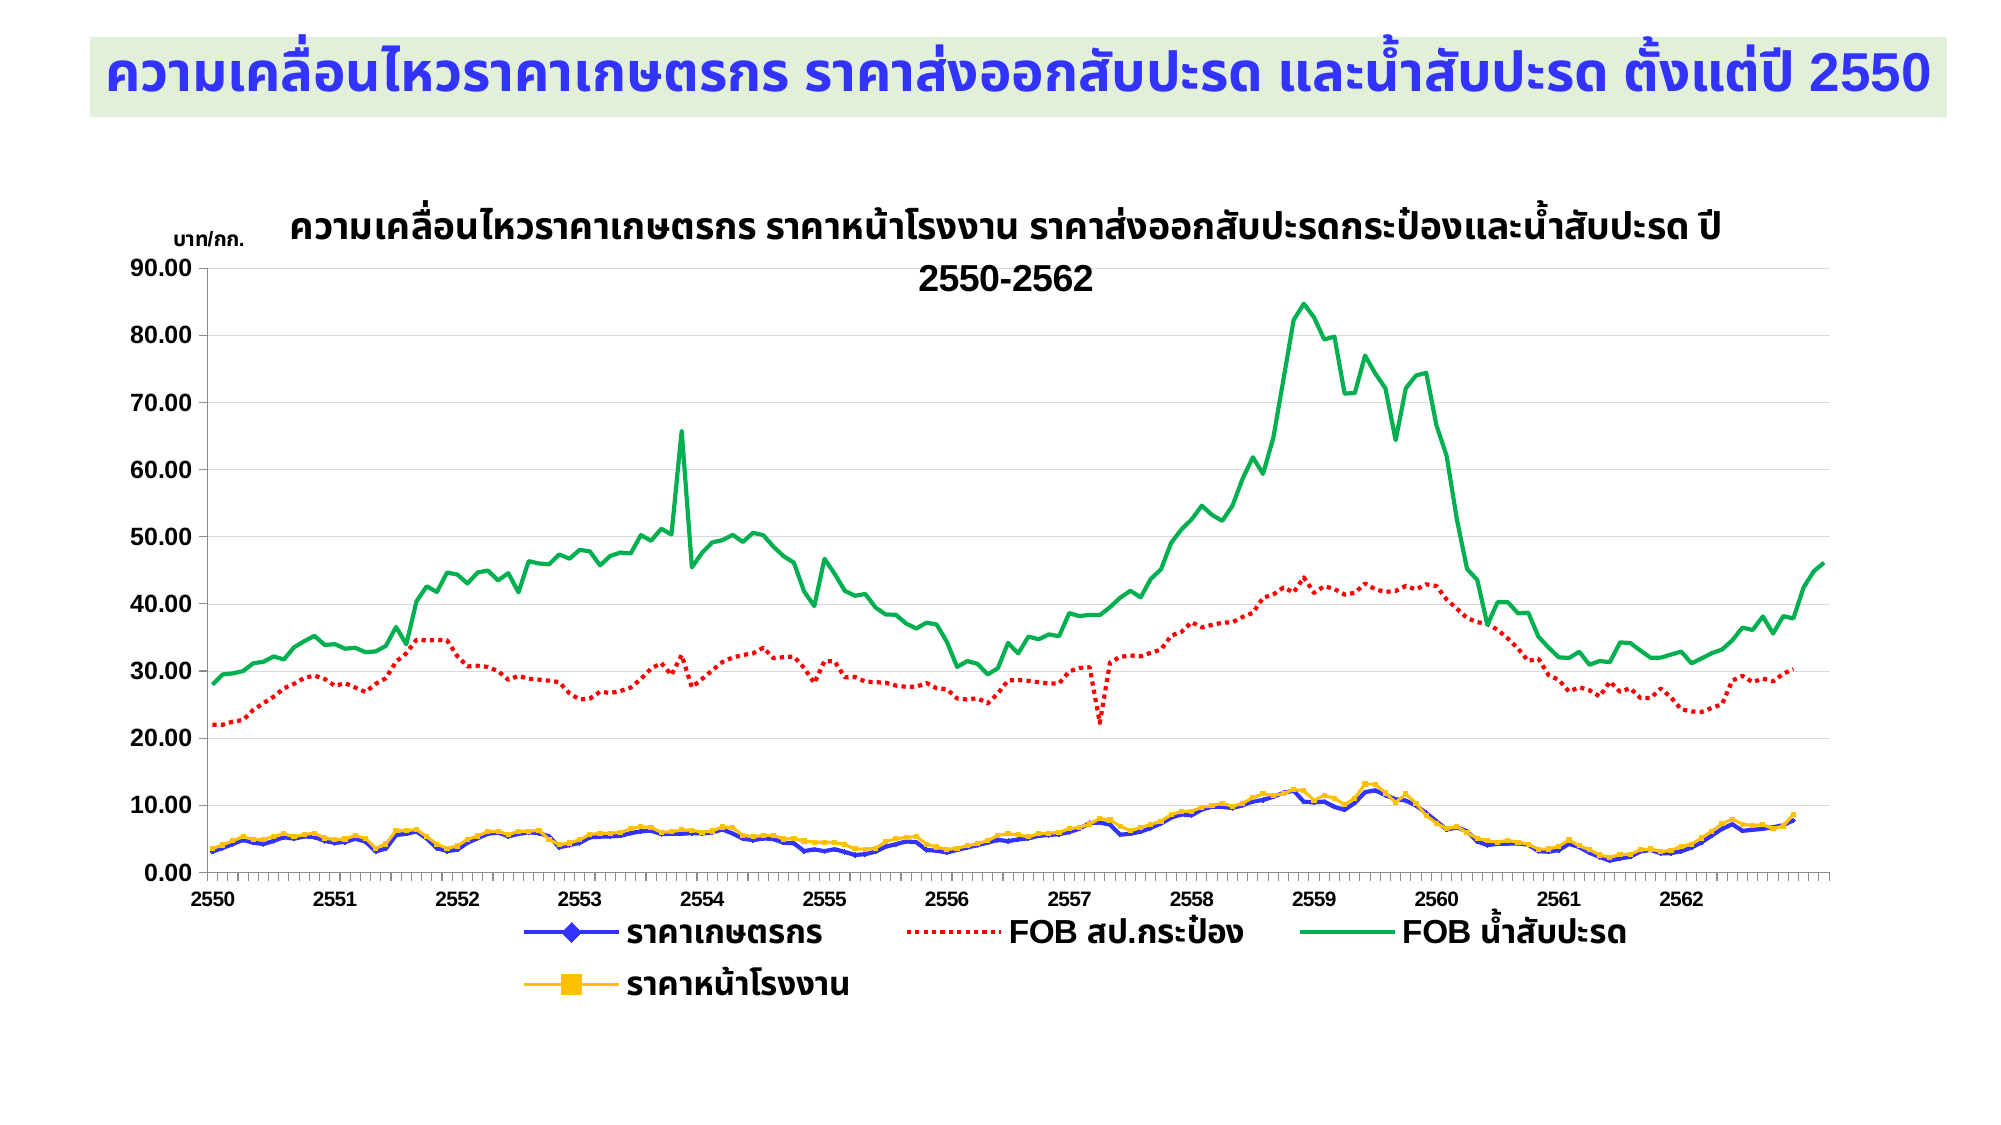

ความเคลื่อนไหวราคาเกษตรกร ราคาส่งออกสับปะรด และน้ำสับปะรด ตั้งแต่ปี 2550

### Chart: ความเคลื่อนไหวราคาเกษตรกร ราคาหน้าโรงงาน ราคาส่งออกสับปะรดกระป๋องและน้ำสับปะรด ปี 2550-2562

| Category | ราคาเกษตรกร | FOB สป.กระป๋อง | FOB น้ำสับปะรด | ราคาหน้าโรงงาน |
|---|---|---|---|---|
| 2550 | 3.1 | 21.986395031033254 | 27.954803544368602 | 3.574056277056277 |
|  | 3.64 | 21.98257801569913 | 29.483898716752336 | 4.085240993107775 |
|  | 4.23 | 22.469705596823264 | 29.636428314484114 | 4.7047649632975705 |
|  | 4.84 | 22.696784328655664 | 29.977128295852605 | 5.3181627966976315 |
|  | 4.42 | 24.197395744911624 | 31.14768486752244 | 4.914307866591607 |
|  | 4.23 | 25.19512584964259 | 31.37062889285761 | 4.914902072374613 |
|  | 4.68 | 26.173236935074026 | 32.15840299545111 | 5.3565191458760495 |
|  | 5.25 | 27.407313161488645 | 31.70967749293293 | 5.7345330409356725 |
|  | 5.02 | 28.091248077113622 | 33.523109005116645 | 5.299045554226475 |
|  | 5.35 | 28.960459135435265 | 34.42953978611826 | 5.6416130258219415 |
|  | 5.26 | 29.310183364506837 | 35.23177693368527 | 5.84189400774664 |
|  | 4.6899999999999995 | 28.808256576196086 | 33.873151677359495 | 5.1169312865497 |
| 2551 | 4.39 | 27.78489002964828 | 33.999166464629056 | 4.864056277056261 |
|  | 4.53 | 28.18492783915342 | 33.30839931071019 | 4.9752409931077795 |
|  | 5.01 | 27.524335891782627 | 33.45002506244933 | 5.484764963297572 |
|  | 4.59 | 26.867138500055802 | 32.789206629052146 | 5.0681627966976315 |
|  | 3.12 | 28.07075129494557 | 32.91829105632721 | 3.614307866591617 |
|  | 3.54 | 28.931258460986747 | 33.73524245674765 | 4.2249020723746105 |
|  | 5.56 | 31.37365322640253 | 36.555795124562216 | 6.236519145876054 |
|  | 5.74 | 32.63336185882435 | 33.963243351473146 | 6.224533040935667 |
|  | 6.1 | 34.64607502014633 | 40.35437446135763 | 6.379045554226475 |
|  | 5.04 | 34.55056285025775 | 42.61231790886166 | 5.331613025821943 |
|  | 3.62 | 34.6114090373482 | 41.75625964475634 | 4.20189400774664 |
|  | 3.17 | 34.56572575809979 | 44.66277451932881 | 3.596931286549707 |
| 2552 | 3.3699999999999997 | 32.214149019141104 | 44.37558258672494 | 3.9299999999999997 |
|  | 4.41 | 30.668933322026067 | 43.03460865763761 | 4.92 |
|  | 5.09 | 30.77129788121539 | 44.67195738053465 | 5.429545454545455 |
|  | 5.75 | 30.594350431616274 | 44.966919644109524 | 6.066666666666666 |
|  | 5.930000000000002 | 29.977456817929433 | 43.49755435251981 | 6.1205882352941146 |
|  | 5.37 | 28.684970285949127 | 44.57128020408249 | 5.632575757575747 |
|  | 5.73 | 29.272398525183 | 41.70071204821328 | 6.1090909090909085 |
|  | 5.970000000000002 | 28.846251871249347 | 46.367465740708305 | 6.1335526315789455 |
|  | 5.84 | 28.701823977476288 | 46.023685752493186 | 6.261363636363644 |
|  | 5.3599999999999985 | 28.556298492027604 | 45.885919986236374 | 4.923809523809529 |
|  | 3.73 | 28.33004740305678 | 47.366263946008836 | 4.114285714285708 |
|  | 4.08 | 26.67242130749815 | 46.72250980754431 | 4.377368421052641 |
| 2553 | 4.38 | 25.746093813917323 | 48.03889081547764 | 4.854056277056264 |
|  | 5.23 | 25.890780681129815 | 47.81644435244899 | 5.675240993107773 |
|  | 5.3199999999999985 | 26.88984495125731 | 45.73058179851329 | 5.7947649632975695 |
|  | 5.37 | 26.714235265544435 | 47.13341515116167 | 5.848162796697632 |
|  | 5.44 | 27.011821216462845 | 47.65046682648188 | 5.9343078665916105 |
|  | 5.84 | 27.51212540890668 | 47.510032706373615 | 6.5249020723746085 |
|  | 6.1199999999999966 | 28.79781697297823 | 50.23948669038777 | 6.796519145876054 |
|  | 6.21 | 30.348310146210704 | 49.397055117665495 | 6.694533040935667 |
|  | 5.6899999999999995 | 31.173024361061 | 51.192101443809335 | 5.969045554226476 |
|  | 5.770000000000001 | 29.407825518276468 | 50.33144883256488 | 6.061613025821941 |
|  | 5.75 | 32.380000351246736 | 65.76922938918577 | 6.33189400774664 |
|  | 5.85 | 27.578215231577243 | 45.42906203862536 | 6.276931286549706 |
| 2554 | 5.79 | 28.81713007722249 | 47.62174486101715 | 5.989999999999998 |
|  | 5.96 | 30.09268202177327 | 49.15213668602688 | 6.166666666666666 |
|  | 6.39 | 31.330641749297904 | 49.49778713232393 | 6.773809523809532 |
|  | 5.78 | 31.99871251386308 | 50.27728197413683 | 6.683333333333339 |
|  | 5.03 | 32.3767278784793 | 49.22439121175233 | 5.486111111111113 |
|  | 4.81 | 32.62113804672866 | 50.58713047612401 | 5.342857142857142 |
|  | 5.05 | 33.4698924857186 | 50.23098714696869 | 5.483333333333342 |
|  | 4.98 | 31.891895712291106 | 48.497057664800735 | 5.53 |
|  | 4.4 | 32.052027980884674 | 47.10041397406868 | 4.9821022727272695 |
|  | 4.34 | 32.149166277143124 | 46.13158581326632 | 5.016666666666668 |
|  | 3.17 | 30.47358993174899 | 41.85479539343849 | 4.658333333333333 |
|  | 3.4299999999999997 | 28.18385430388682 | 39.654101225681394 | 4.5 |
| 2555 | 3.16 | 31.47476937327374 | 46.71722805269533 | 4.4875 |
|  | 3.4499999999999997 | 31.424372682750587 | 44.46697266597276 | 4.428571428571429 |
|  | 3.04 | 29.05833109853899 | 41.9347688547119 | 4.1306818181818175 |
|  | 2.59 | 29.104456105533387 | 41.202764760673475 | 3.5 |
|  | 2.71 | 28.413524444478387 | 41.46142060513025 | 3.455263157894737 |
|  | 3.09 | 28.32938359024859 | 39.45156794155997 | 3.5880952380952382 |
|  | 3.8299999999999987 | 28.24720779805839 | 38.41641548600834 | 4.578571428571429 |
|  | 4.1899999999999995 | 27.821214342557624 | 38.364365019348725 | 5.005555555555547 |
|  | 4.6099999999999985 | 27.64084894138393 | 37.05407749214785 | 5.200000000000001 |
|  | 4.5 | 27.637842196423698 | 36.31993727125035 | 5.338636363636367 |
|  | 3.34 | 28.21110556884783 | 37.18573348935991 | 4.204761904761909 |
|  | 3.22 | 27.42229505789312 | 36.91417975734902 | 3.778947368421056 |
| 2556 | 2.96 | 27.289772927213892 | 34.32023328337944 | 3.4022727272727264 |
|  | 3.3499999999999988 | 25.9009657452637 | 30.598464517694715 | 3.60952380952381 |
|  | 3.7 | 25.74450897049313 | 31.46440250215368 | 3.9499999999999993 |
|  | 4.06 | 25.935154384790778 | 31.0564538336453 | 4.266666666666668 |
|  | 4.430000000000002 | 25.159162153284605 | 29.48798584421949 | 4.732500000000001 |
|  | 4.84 | 26.651749031288166 | 30.410567695917607 | 5.5124999999999975 |
|  | 4.6599999999999975 | 28.587190988602742 | 34.17617393935446 | 5.745454545454545 |
|  | 4.9 | 28.648704370641738 | 32.61280100064287 | 5.583333333333341 |
|  | 5.07 | 28.518110627977826 | 35.12720294327506 | 5.3 |
|  | 5.44 | 28.321281128853446 | 34.706853763341805 | 5.75 |
|  | 5.58 | 28.13402634359662 | 35.452636565589025 | 5.8214285714285685 |
|  | 5.68 | 28.140044535377083 | 35.17574770030464 | 5.971052631578949 |
| 2557 | 6.01 | 29.92327125346089 | 38.617724499078875 | 6.49090909090909 |
|  | 6.5 | 30.43688837373419 | 38.1643765878886 | 6.710000000000001 |
|  | 7.34 | 30.551293064692214 | 38.36115088430602 | 7.1999999999999975 |
|  | 7.42 | 22.242528885645452 | 38.319697282634074 | 8.013157894736844 |
|  | 7.1 | 31.277040090270514 | 39.50227467081595 | 7.8131578947368405 |
|  | 5.6199999999999966 | 32.09860853757308 | 40.9061883991884 | 6.8524999999999965 |
|  | 5.76 | 32.300079835220224 | 41.948786132607864 | 6.223809523809528 |
|  | 6.07 | 32.17724331804193 | 40.96673197345685 | 6.655555555555545 |
|  | 6.6199999999999966 | 32.70769394152146 | 43.71870877611109 | 7.1499999999999995 |
|  | 7.28 | 33.19035224451927 | 45.147855566142944 | 7.636956521739129 |
|  | 8.16 | 35.253125664247804 | 49.11749746173823 | 8.59 |
|  | 8.63 | 35.82538556870478 | 51.090024264540055 | 9.080000000000002 |
| 2558 | 8.51 | 37.266395812935215 | 52.58059937975221 | 9.112500000000004 |
|  | 9.350000000000007 | 36.498507741862355 | 54.62419602286759 | 9.707500000000001 |
|  | 9.790000000000001 | 36.866843210930504 | 53.24395356431353 | 9.942500000000003 |
|  | 9.75 | 37.17696269345886 | 52.359259382789396 | 10.308333333333334 |
|  | 9.59 | 37.25509220097054 | 54.592661609999226 | 9.818421052631564 |
|  | 10.0 | 38.048862732222574 | 58.647618696473785 | 10.3 |
|  | 10.56 | 38.6508357399023 | 61.83484719143713 | 11.128260869565217 |
|  | 10.79 | 40.891912331979 | 59.35521282073006 | 11.7 |
|  | 11.26 | 41.37855530283976 | 64.67716513320366 | 11.461111111111105 |
|  | 11.85000000000001 | 42.44481713336387 | 73.4380883749147 | 11.71666666666667 |
|  | 12.18 | 41.69650835391463 | 82.28554475492905 | 12.360526315789492 |
|  | 10.52 | 43.9506984271834 | 84.69895324308655 | 12.135714285714286 |
| 2559 | 10.43 | 41.64109134688923 | 82.66834380561174 | 10.762500000000006 |
|  | 10.54 | 42.63642899449365 | 79.35923924462756 | 11.450000000000006 |
|  | 9.75 | 42.21739305803475 | 79.80680736172422 | 11.041304347826085 |
|  | 9.33 | 41.37948466089313 | 71.3157764171337 | 10.085294117647075 |
|  | 10.35000000000001 | 41.637563925946246 | 71.40540027717743 | 11.0638888888889 |
|  | 11.950000000000006 | 43.03559037091002 | 76.98783279303902 | 13.15909090909092 |
|  | 12.22 | 42.17104904519492 | 74.32802757408078 | 13.133333333333333 |
|  | 11.5 | 41.76780552048518 | 72.10070117358008 | 11.838888888888889 |
|  | 10.89 | 41.92330459206193 | 64.37413782737987 | 10.425454545454555 |
|  | 10.69 | 42.679166154202804 | 72.10345663899888 | 11.666176470588246 |
|  | 9.960000000000003 | 42.138997290352556 | 74.01516922240407 | 10.300000000000004 |
|  | 8.84 | 42.91696480566324 | 74.40518614477335 | 8.44 |
| 2560 | 7.6199999999999966 | 42.659298820240956 | 66.58367564295658 | 7.3325 |
|  | 6.37 | 40.64601995006302 | 62.06677777497615 | 6.48421052631578 |
|  | 6.7 | 39.272425315684316 | 52.61760569611145 | 6.82826086956521 |
|  | 6.1199999999999966 | 37.89579852882158 | 45.19834201197132 | 5.881250000000001 |
|  | 4.6199999999999966 | 37.25874206977166 | 43.558427354531766 | 5.075000000000001 |
|  | 4.06 | 36.997915012910845 | 36.85990202757834 | 4.697727272727266 |
|  | 4.26 | 36.125545873893685 | 40.25964702159155 | 4.505263157894743 |
|  | 4.28 | 34.83409176999559 | 40.24790700064044 | 4.753333333333339 |
|  | 4.3199999999999985 | 33.33947460384496 | 38.582895791283256 | 4.4973684210526415 |
|  | 4.1099999999999985 | 31.491219679502816 | 38.680876033934545 | 4.205263157894744 |
|  | 3.15 | 31.825322296738722 | 35.098752566771324 | 3.447727272727279 |
|  | 3.08 | 29.372072326073592 | 33.47028770181302 | 3.4722222222222223 |
| 2561 | 3.32 | 28.65954792863093 | 32.03075861988145 | 3.8949999999999987 |
|  | 4.25 | 26.937249766176343 | 31.93325775396768 | 4.84 |
|  | 3.7600000000000002 | 27.578850710484744 | 32.860374271484815 | 3.9452380952380937 |
|  | 2.9299999999999997 | 27.120689242590952 | 30.91642664161766 | 3.3944852941176467 |
|  | 2.29 | 26.205897978551196 | 31.481648300171624 | 2.597727272727279 |
|  | 1.7500000000000013 | 28.415981123570333 | 31.305233604932013 | 2.2285714285714326 |
|  | 2.09 | 26.902979334023318 | 34.242612358054565 | 2.6890624999999977 |
|  | 2.319999999999997 | 27.424708213812707 | 34.17201248019951 | 2.69 |
|  | 3.12 | 25.978216102008286 | 33.03717352033302 | 3.36 |
|  | 3.3499999999999988 | 25.961447832491803 | 31.96747596768008 | 3.488095238095238 |
|  | 2.8299999999999987 | 27.395889518177245 | 31.985531492325016 | 3.103636363636367 |
|  | 2.86 | 26.042523100559105 | 32.44367379274733 | 3.2750000000000004 |
| 2562 | 3.15 | 24.277364478519846 | 32.891808833330444 | 3.902380952380955 |
|  | 3.69 | 23.973869835584516 | 31.13530895944703 | 4.210937499999996 |
|  | 4.48 | 23.88816685004782 | 31.86760546528589 | 5.140476190476191 |
|  | 5.49 | 24.49672694254691 | 32.64827624448633 | 6.1323529411764675 |
|  | 6.478 | 25.05411180763039 | 33.19928844660957 | 7.236842105263174 |
|  | 7.18 | 28.550663071323733 | 34.551385814182396 | 7.936842105263174 |
|  | 6.1899999999999995 | 29.270615799010695 | 36.4602475998413 | 7.17727272727273 |
|  | 6.336 | 28.314572741733517 | 36.10920394040051 | 7.0 |
|  | 6.4825 | 28.87740031794397 | 38.112023865739374 | 7.1 |
|  | 6.720000000000001 | 28.43667644817911 | 35.573106118297375 | 6.5 |
|  | 7.0379999999999985 | 29.5893835737871 | 38.162172843964385 | 6.921052631578946 |
|  | 7.76 | 30.266951875733717 | 37.8318382359311 | 8.62222222222222 |
|  | None | None | 42.470926999148915 | None |
|  | None | None | 44.861337210645196 | None |
|  | None | None | 46.13533208179247 | None |